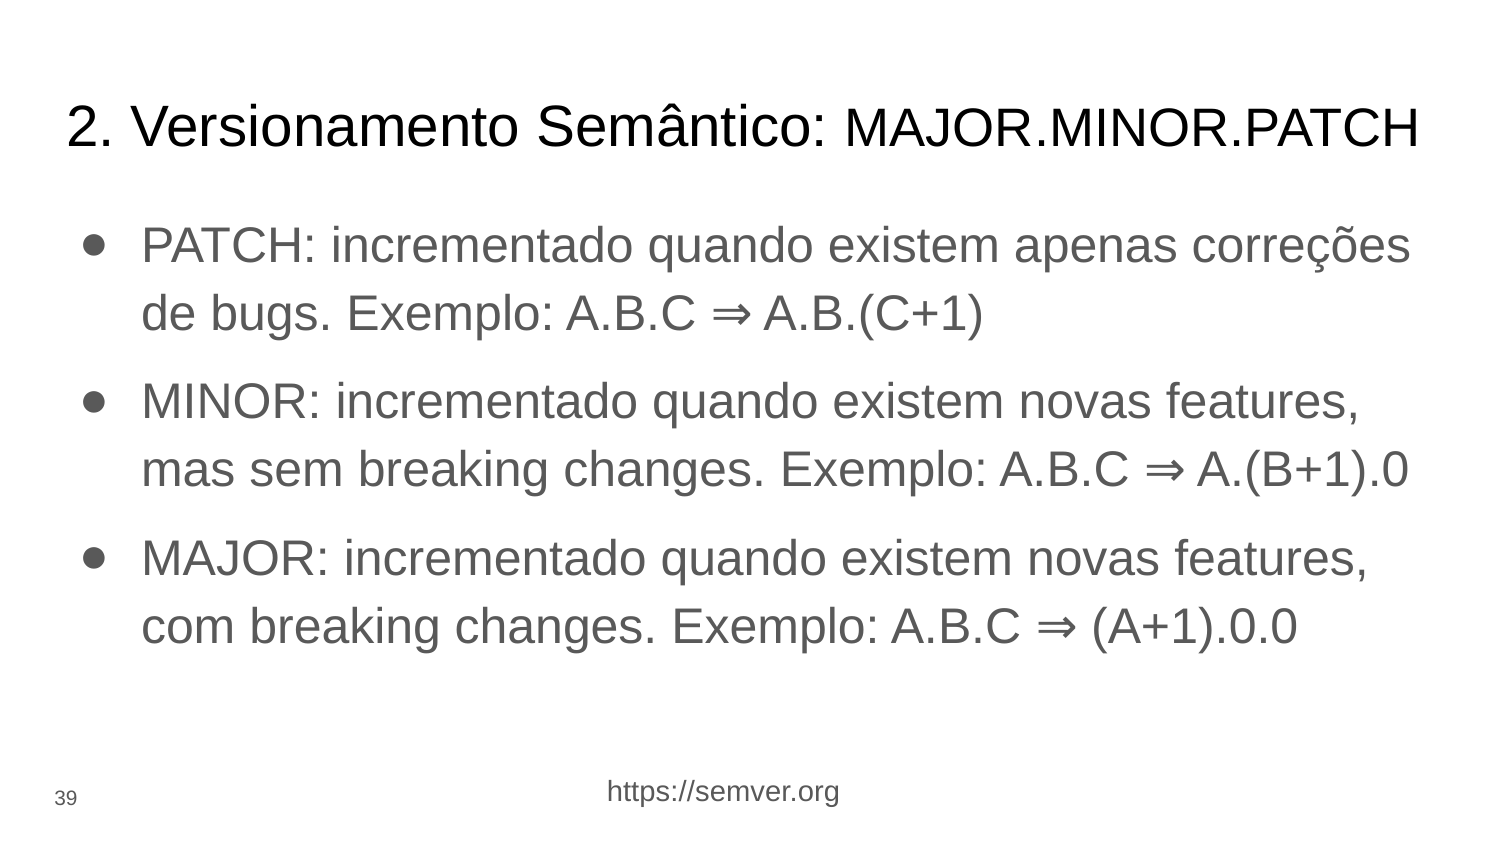

# 2. Versionamento Semântico: MAJOR.MINOR.PATCH
PATCH: incrementado quando existem apenas correções de bugs. Exemplo: A.B.C ⇒ A.B.(C+1)
MINOR: incrementado quando existem novas features, mas sem breaking changes. Exemplo: A.B.C ⇒ A.(B+1).0
MAJOR: incrementado quando existem novas features, com breaking changes. Exemplo: A.B.C ⇒ (A+1).0.0

https://semver.org
39